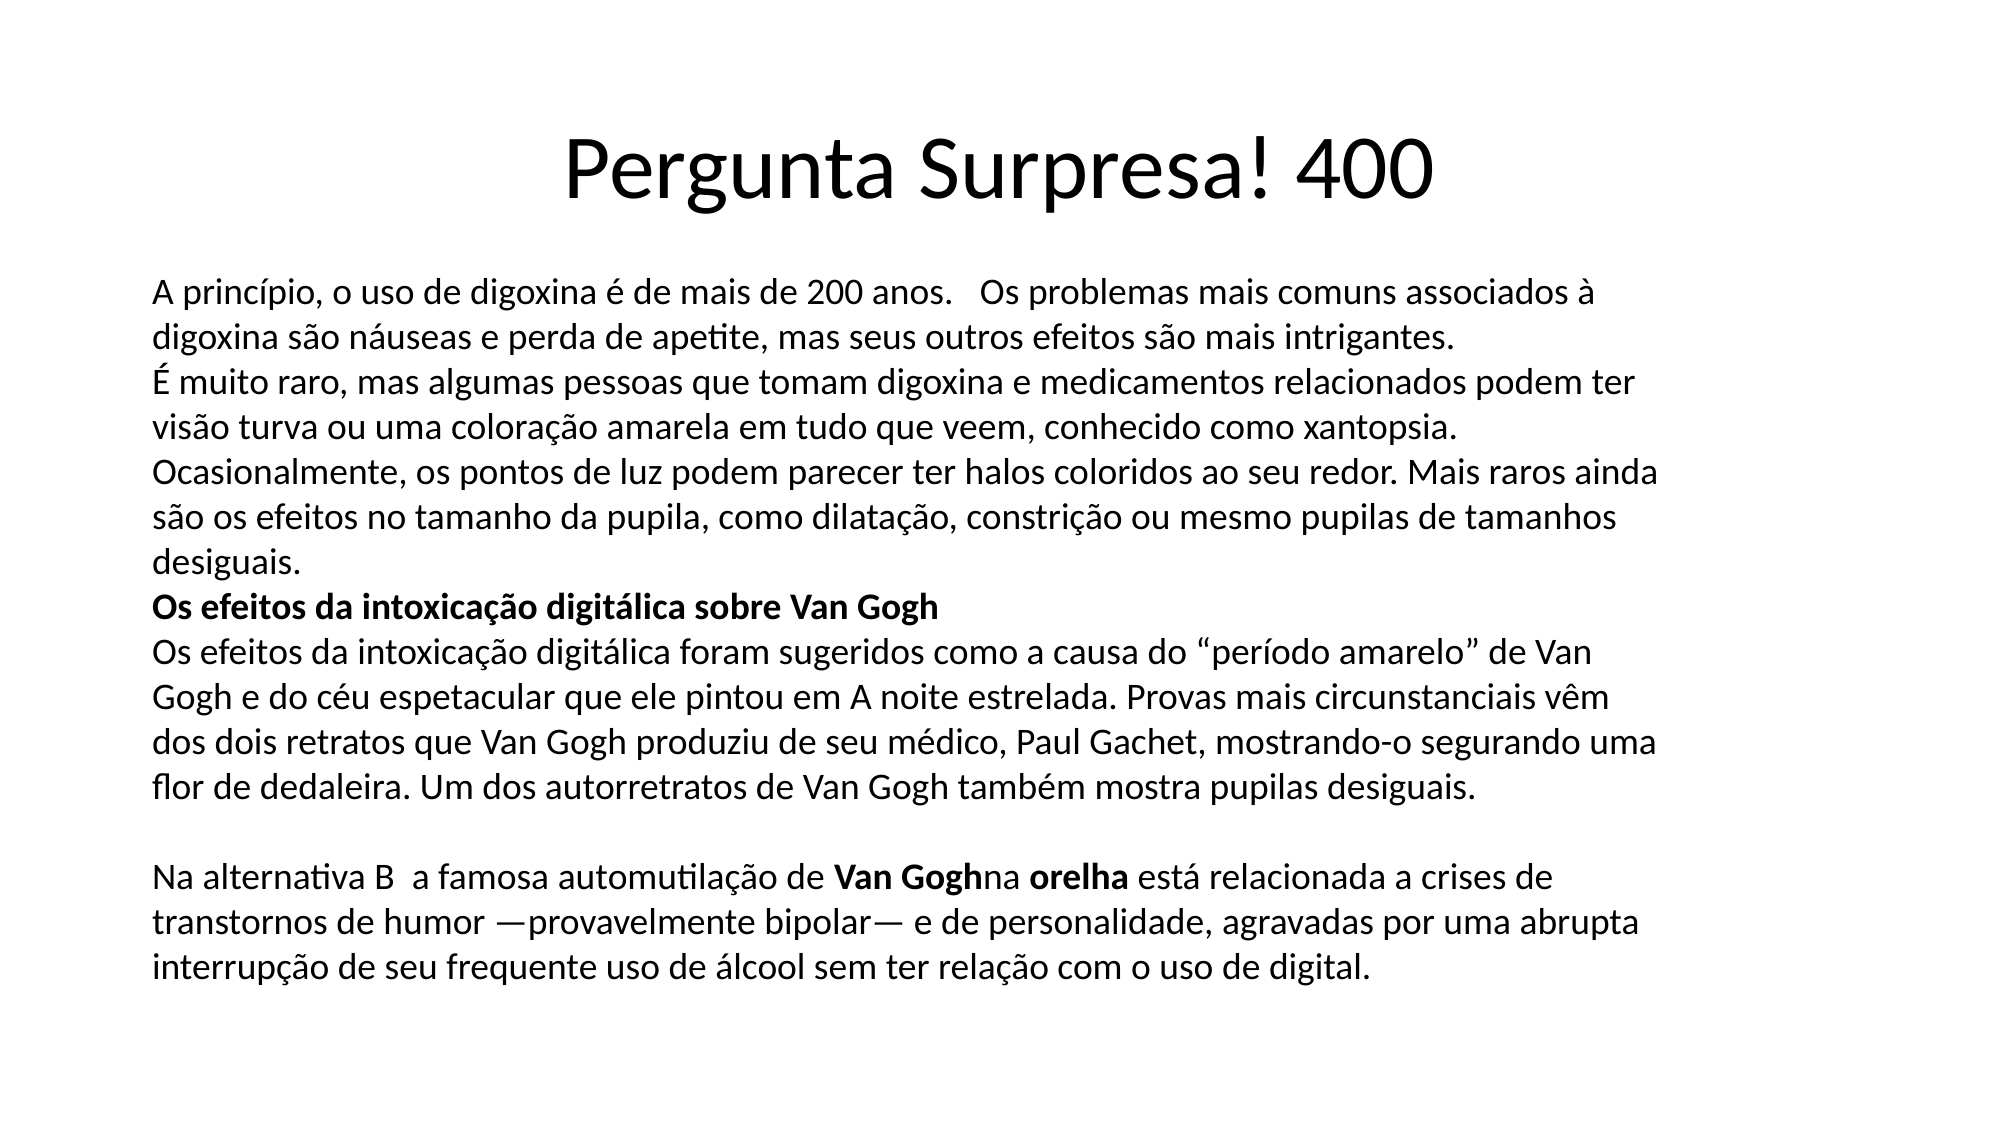

# Pergunta Surpresa! 400
A princípio, o uso de digoxina é de mais de 200 anos.   Os problemas mais comuns associados à digoxina são náuseas e perda de apetite, mas seus outros efeitos são mais intrigantes.
É muito raro, mas algumas pessoas que tomam digoxina e medicamentos relacionados podem ter visão turva ou uma coloração amarela em tudo que veem, conhecido como xantopsia. Ocasionalmente, os pontos de luz podem parecer ter halos coloridos ao seu redor. Mais raros ainda são os efeitos no tamanho da pupila, como dilatação, constrição ou mesmo pupilas de tamanhos desiguais.
Os efeitos da intoxicação digitálica sobre Van Gogh
Os efeitos da intoxicação digitálica foram sugeridos como a causa do “período amarelo” de Van Gogh e do céu espetacular que ele pintou em A noite estrelada. Provas mais circunstanciais vêm dos dois retratos que Van Gogh produziu de seu médico, Paul Gachet, mostrando-o segurando uma flor de dedaleira. Um dos autorretratos de Van Gogh também mostra pupilas desiguais.

Na alternativa B  a famosa automutilação de Van Goghna orelha está relacionada a crises de transtornos de humor —provavelmente bipolar— e de personalidade, agravadas por uma abrupta interrupção de seu frequente uso de álcool sem ter relação com o uso de digital.